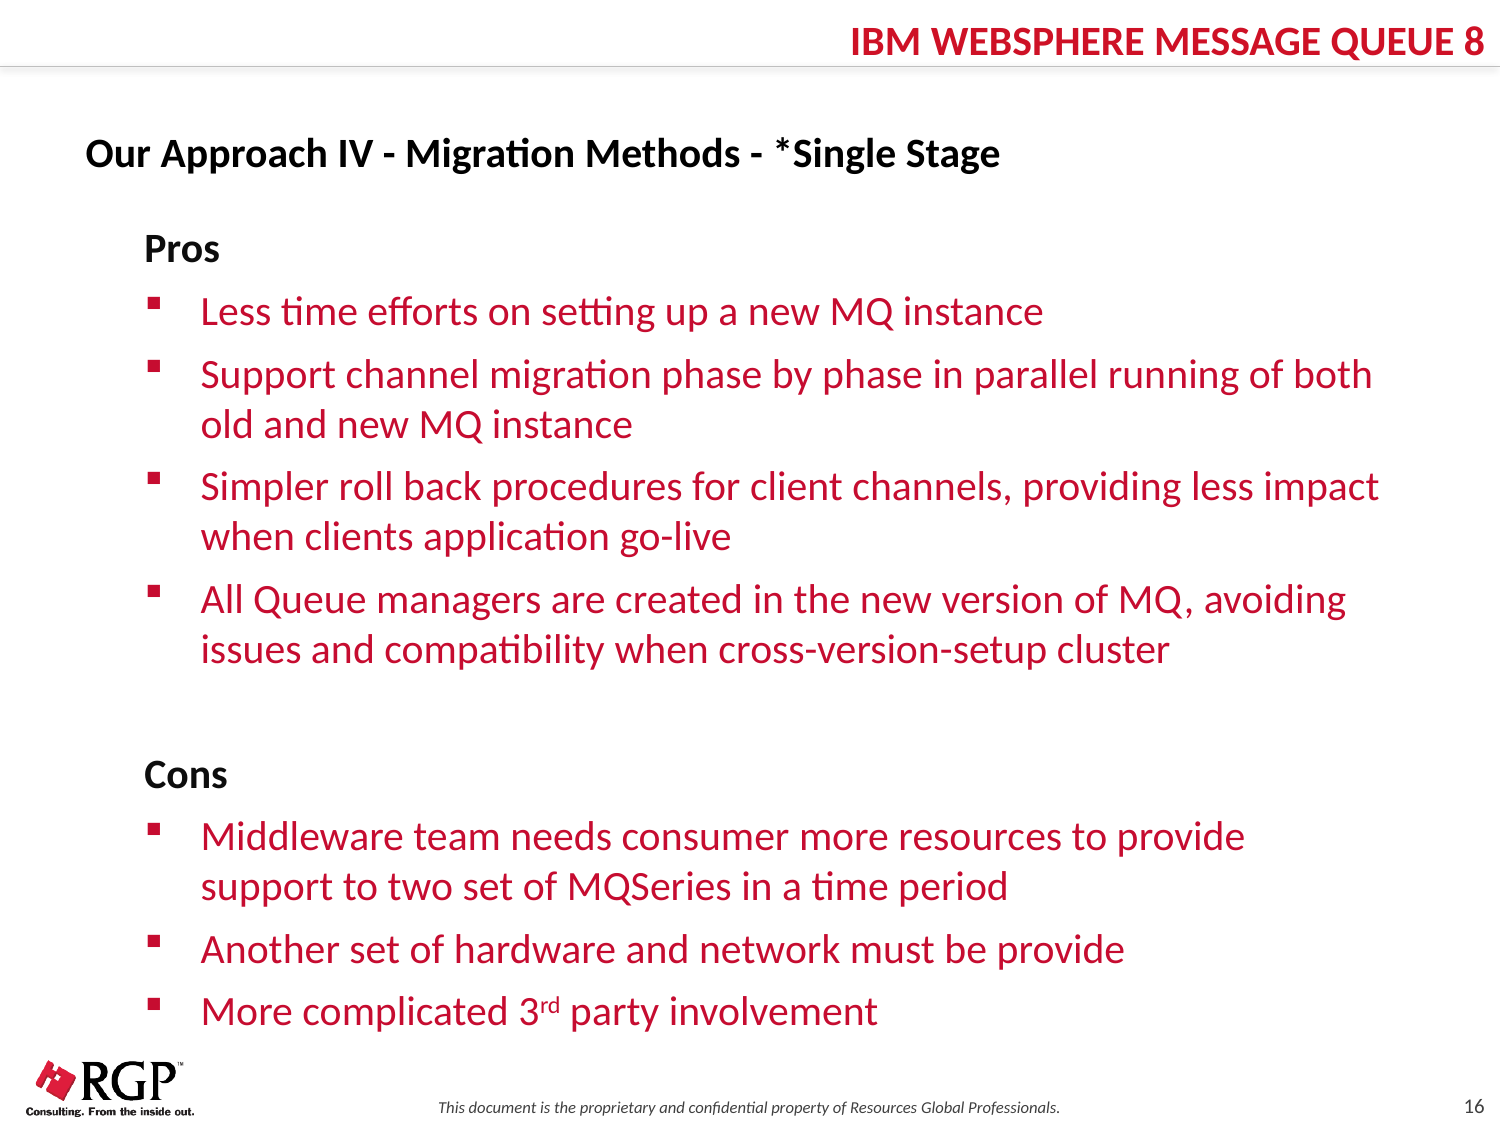

IBM WEBSPHERE MESSAGE QUEUE 8
Our Approach IV - Migration Methods - *Single Stage
Pros
Less time efforts on setting up a new MQ instance
Support channel migration phase by phase in parallel running of both old and new MQ instance
Simpler roll back procedures for client channels, providing less impact when clients application go-live
All Queue managers are created in the new version of MQ, avoiding issues and compatibility when cross-version-setup cluster

Cons
Middleware team needs consumer more resources to provide support to two set of MQSeries in a time period
Another set of hardware and network must be provide
More complicated 3rd party involvement